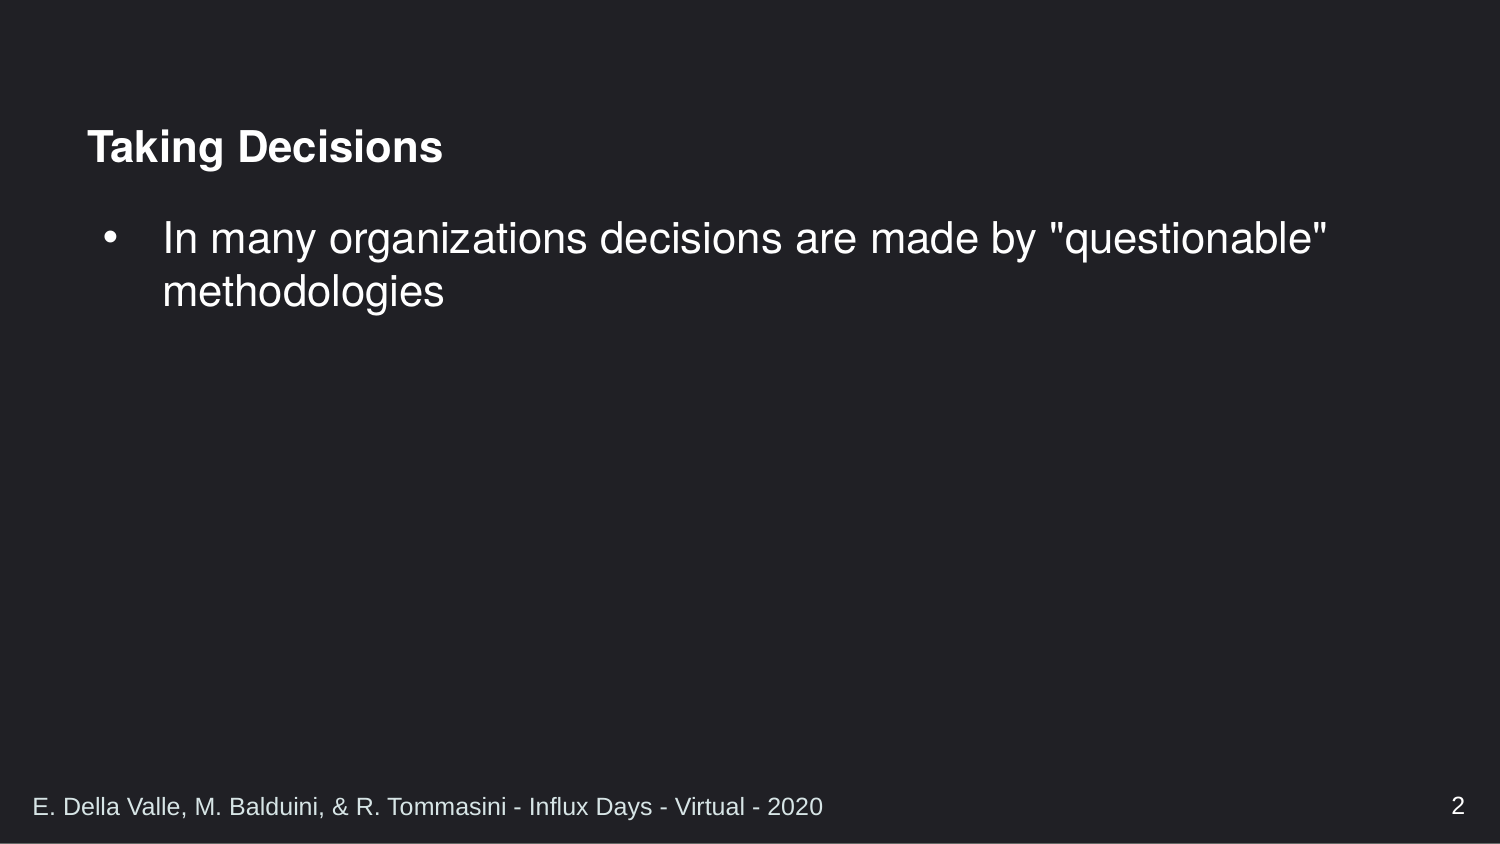

# Taking Decisions
In many organizations decisions are made by "questionable" methodologies
2
E. Della Valle, M. Balduini, & R. Tommasini - Influx Days - Virtual - 2020